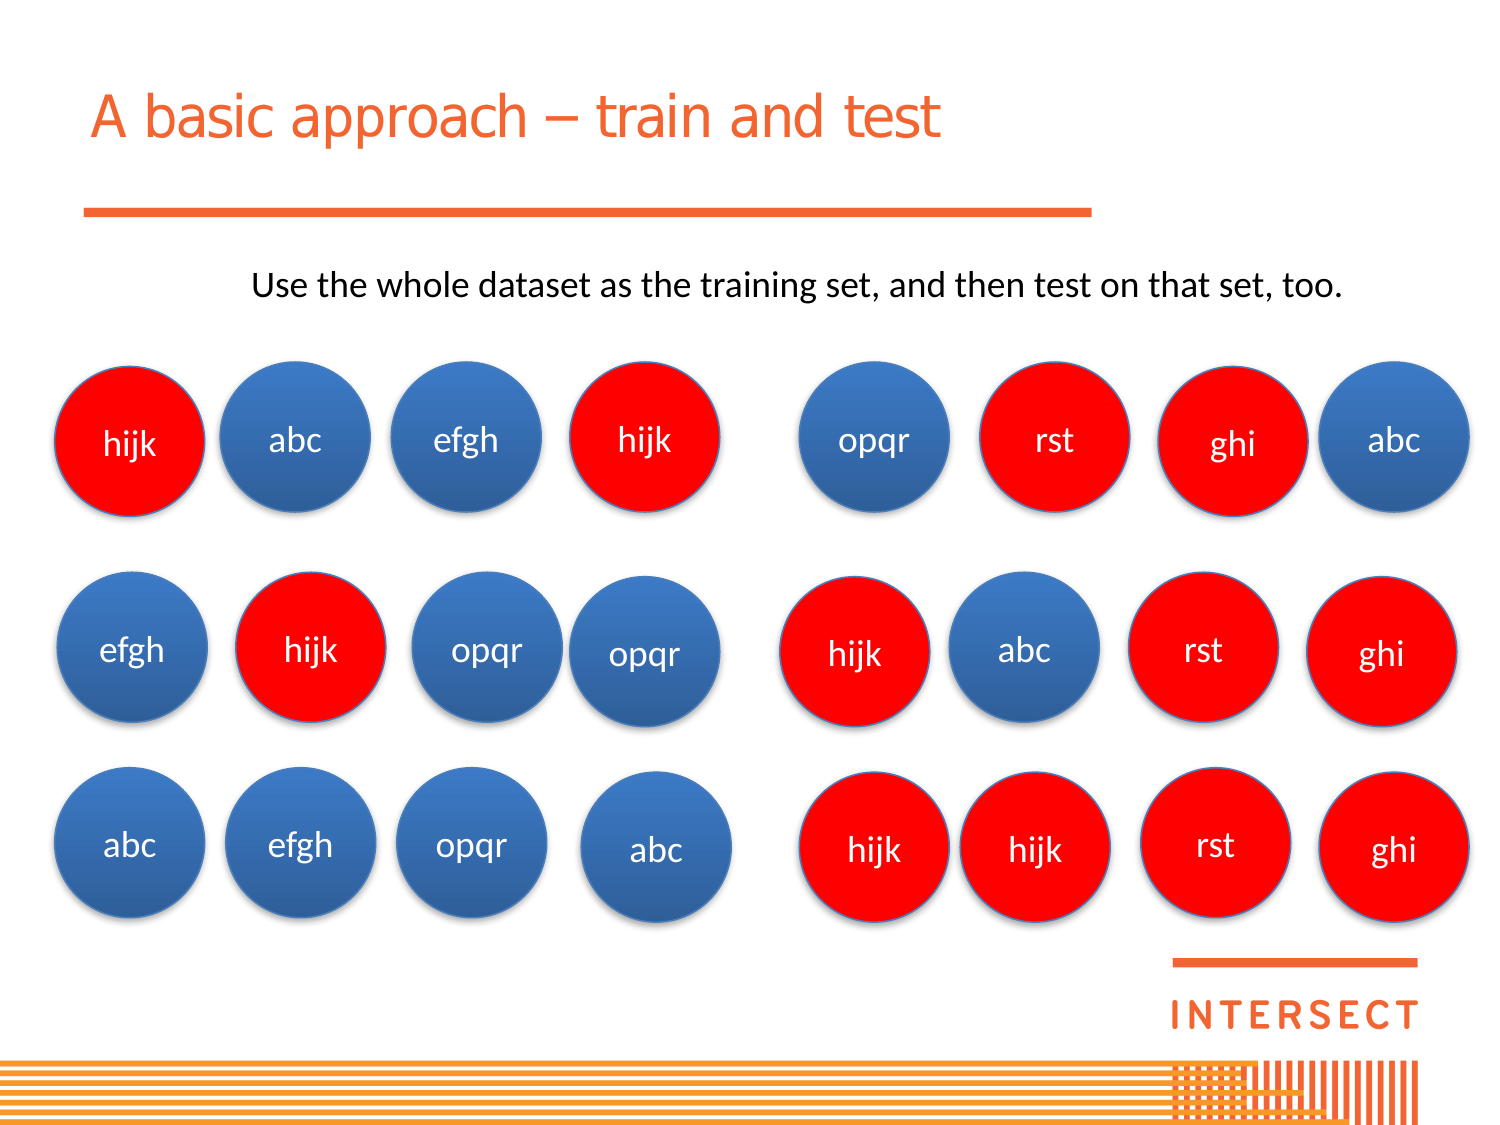

# A basic approach – train and test
Use the whole dataset as the training set, and then test on that set, too.
abc
efgh
hijk
opqr
rst
abc
hijk
ghi
efgh
hijk
opqr
abc
rst
opqr
hijk
ghi
abc
efgh
opqr
rst
abc
hijk
hijk
ghi